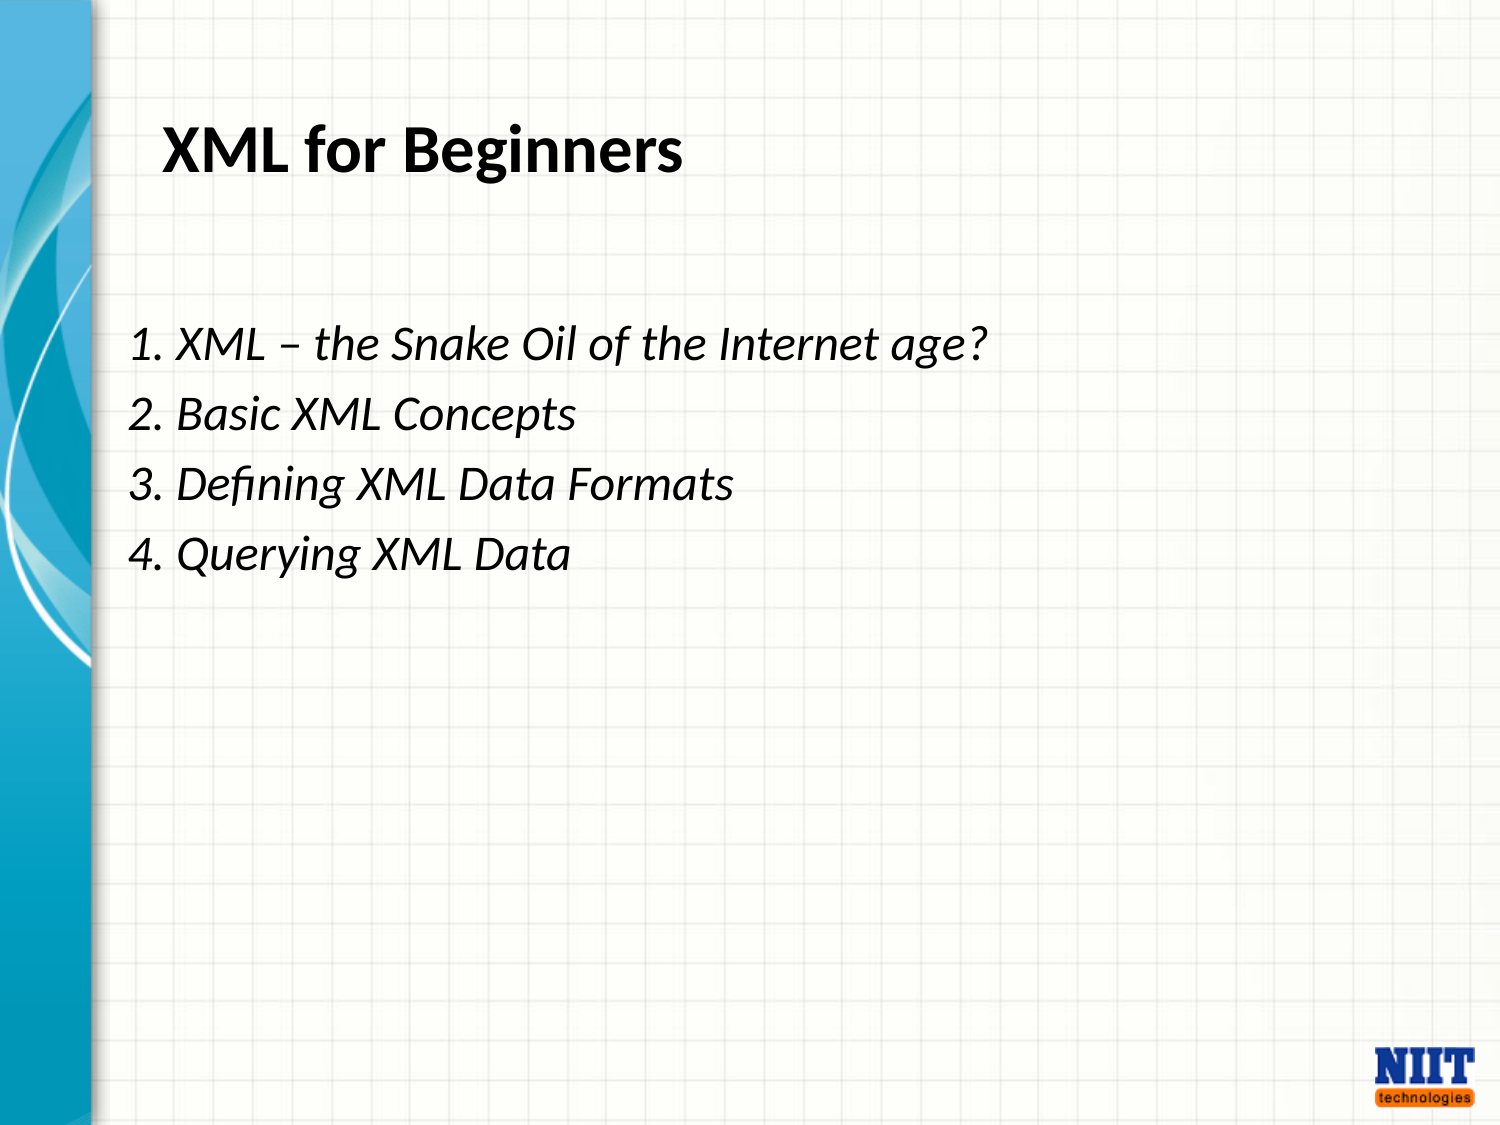

# XML for Beginners
1. XML – the Snake Oil of the Internet age?
2. Basic XML Concepts
3. Defining XML Data Formats
4. Querying XML Data